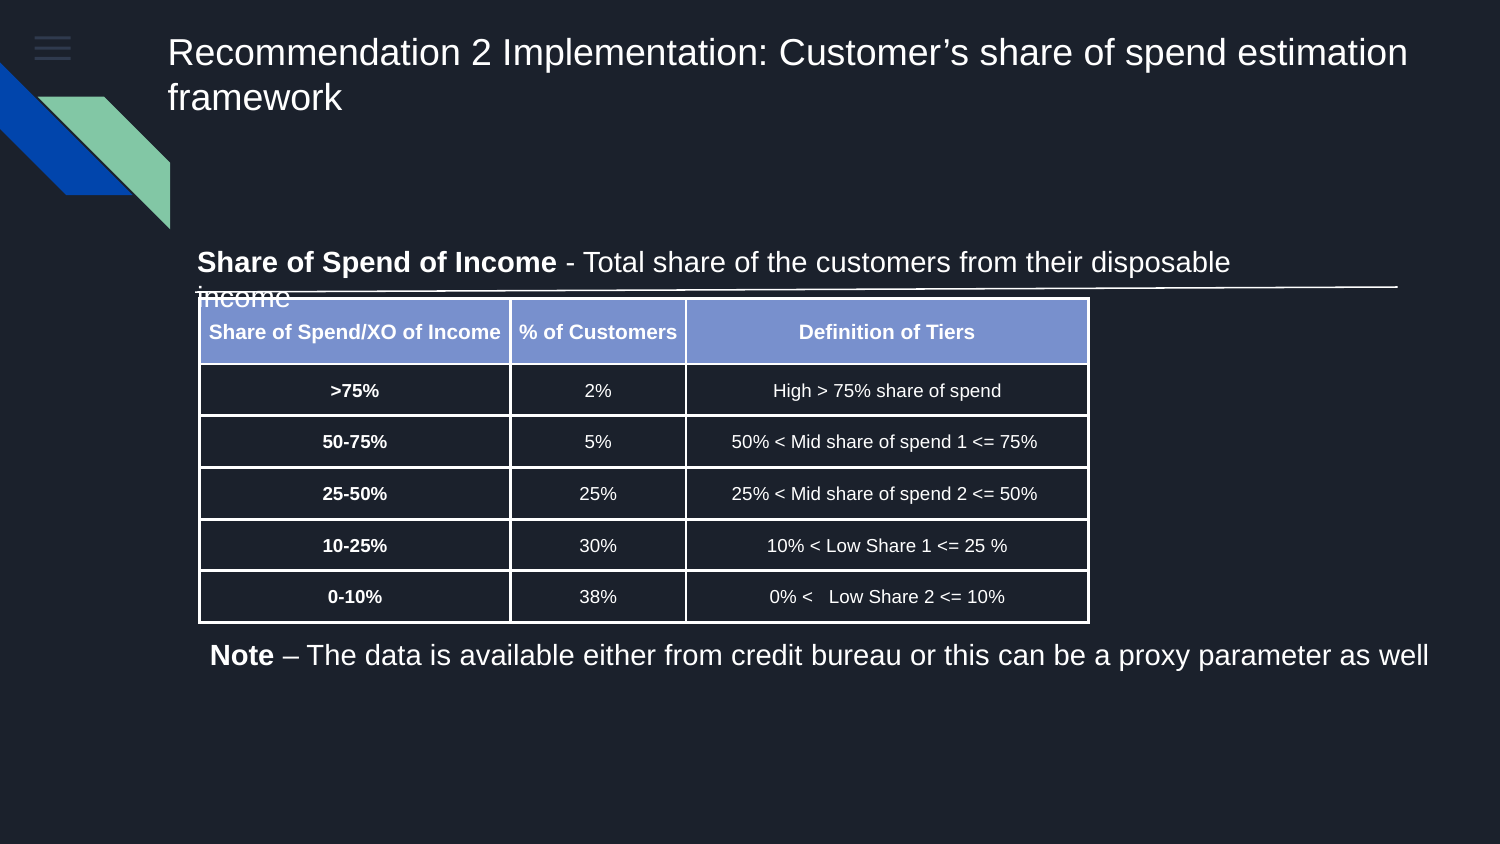

# Recommendation 2 Implementation: Customer’s share of spend estimation framework
Share of Spend of Income - Total share of the customers from their disposable income
| Share of Spend/XO of Income | % of Customers | Definition of Tiers |
| --- | --- | --- |
| >75% | 2% | High > 75% share of spend |
| 50-75% | 5% | 50% < Mid share of spend 1 <= 75% |
| 25-50% | 25% | 25% < Mid share of spend 2 <= 50% |
| 10-25% | 30% | 10% < Low Share 1 <= 25 % |
| 0-10% | 38% | 0% < Low Share 2 <= 10% |
Note – The data is available either from credit bureau or this can be a proxy parameter as well